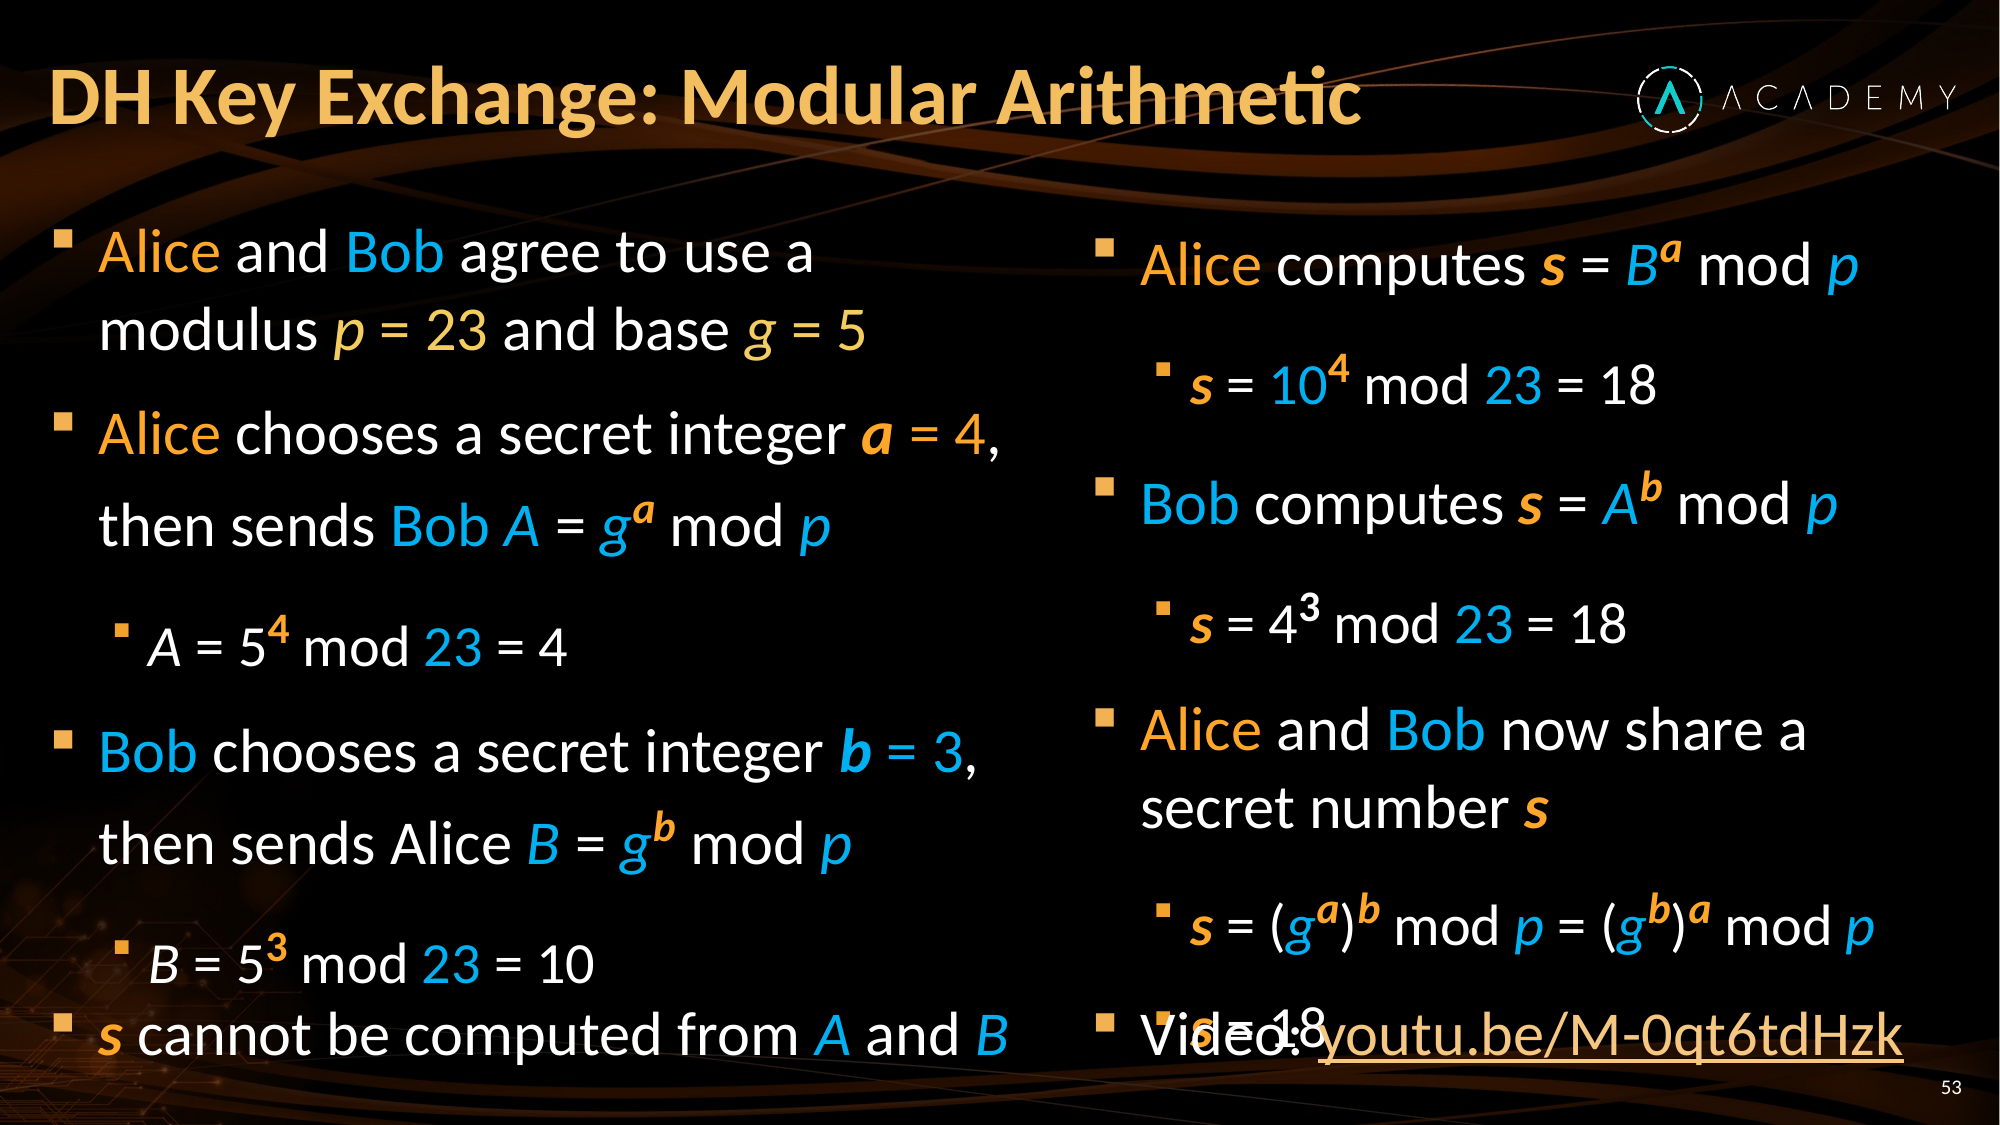

# DH Key Exchange: Modular Arithmetic
Alice and Bob agree to use a modulus p = 23 and base g = 5
Alice chooses a secret integer a = 4, then sends Bob A = ga mod p
A = 54 mod 23 = 4
Bob chooses a secret integer b = 3, then sends Alice B = gb mod p
B = 53 mod 23 = 10
Alice computes s = Ba mod p
s = 104 mod 23 = 18
Bob computes s = Ab mod p
s = 43 mod 23 = 18
Alice and Bob now share a secret number s
s = (ga)b mod p = (gb)a mod p
s = 18
s cannot be computed from A and B
Video: youtu.be/M-0qt6tdHzk
53